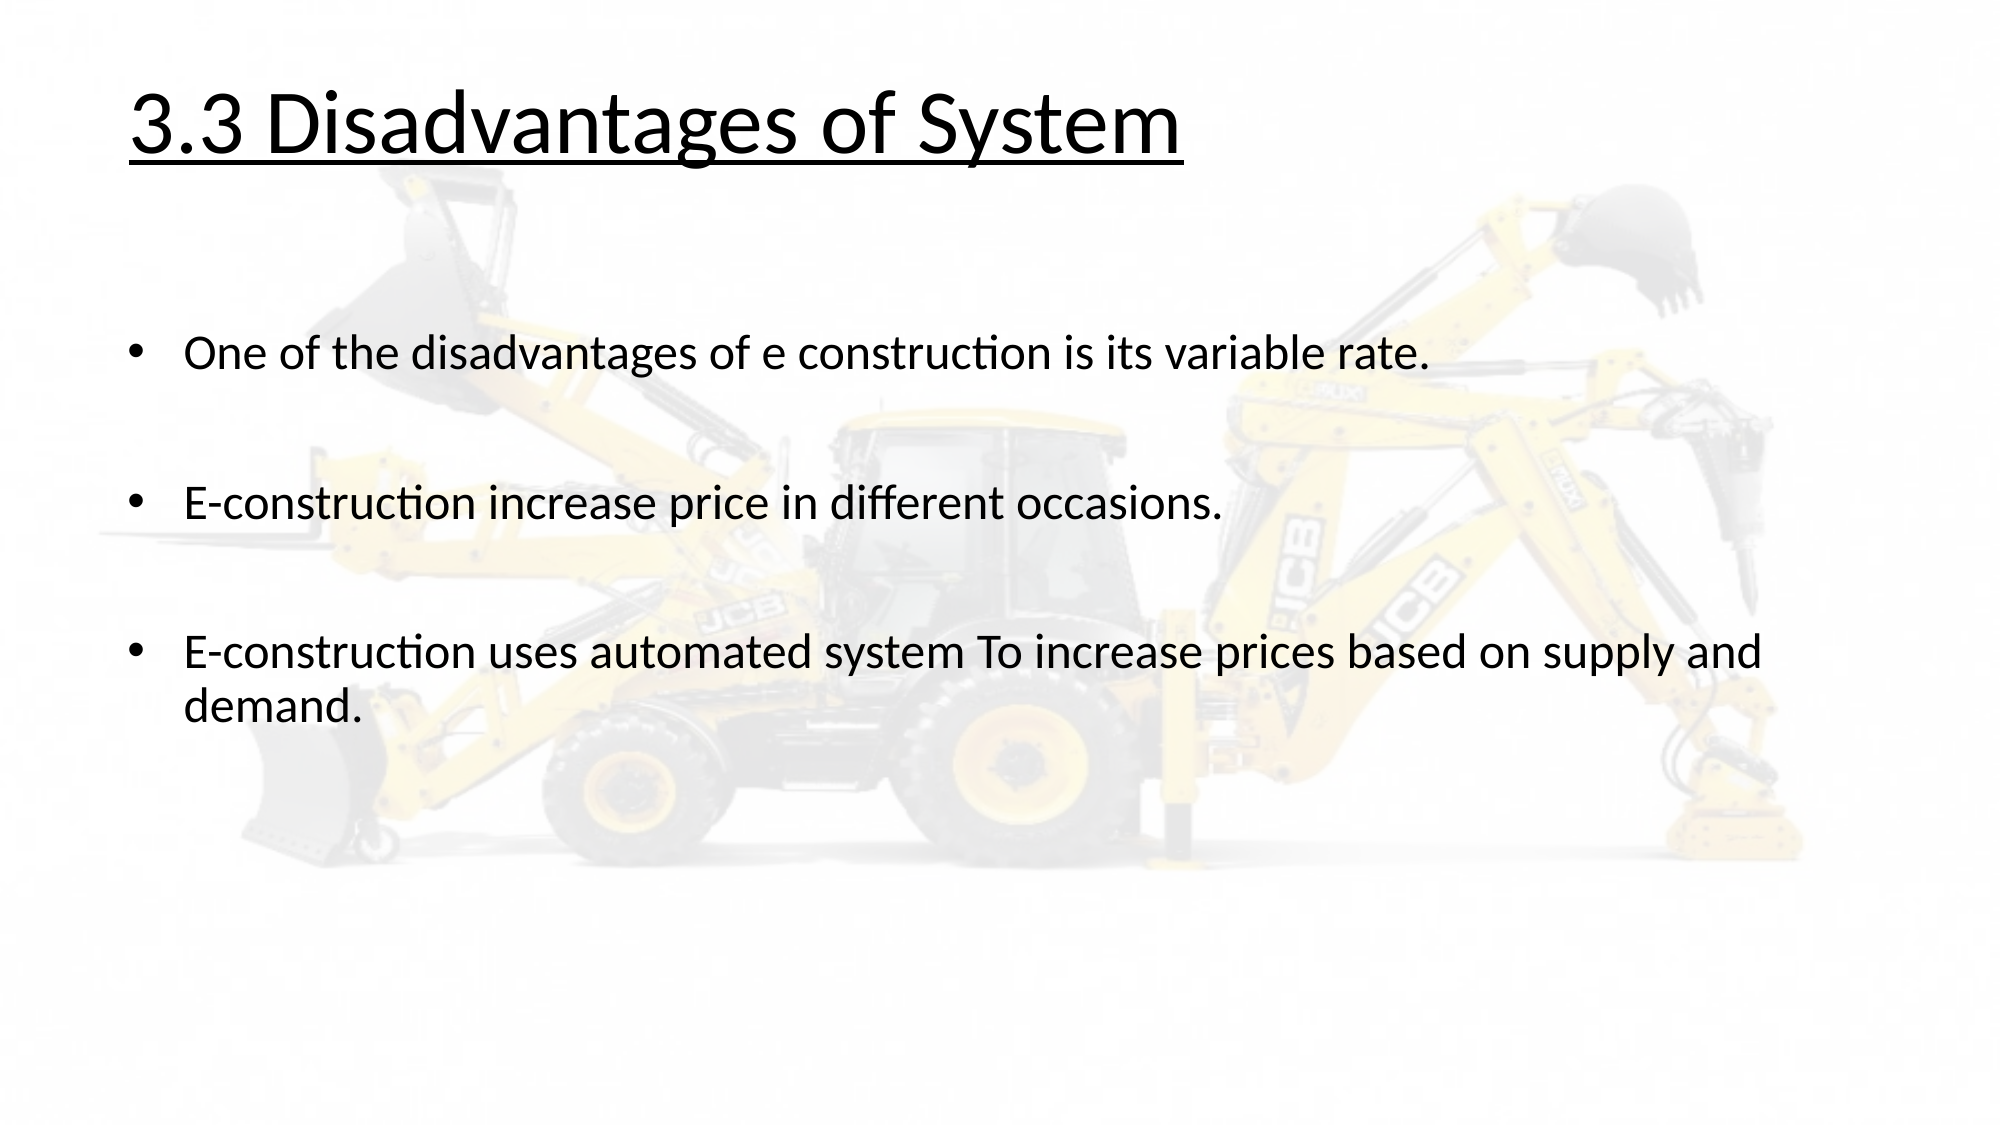

# 3.3 Disadvantages of System
One of the disadvantages of e construction is its variable rate.

E-construction increase price in different occasions.

E-construction uses automated system To increase prices based on supply and demand.